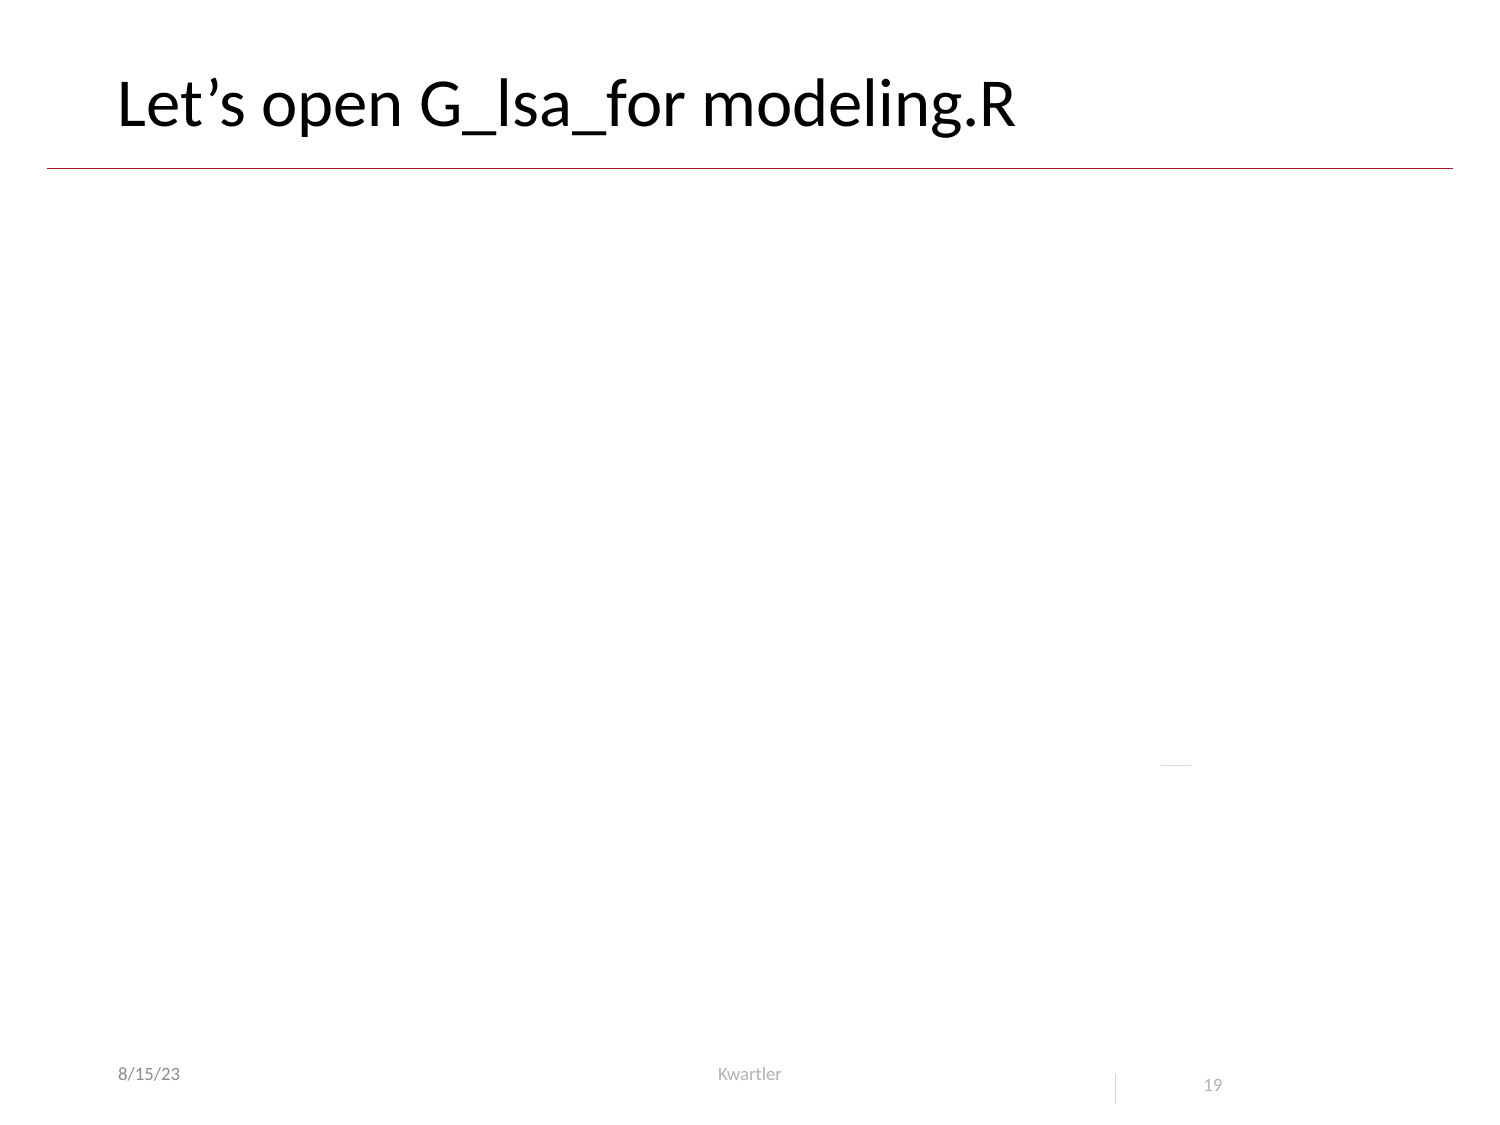

# Let’s open G_lsa_for modeling.R
8/15/23
Kwartler
19